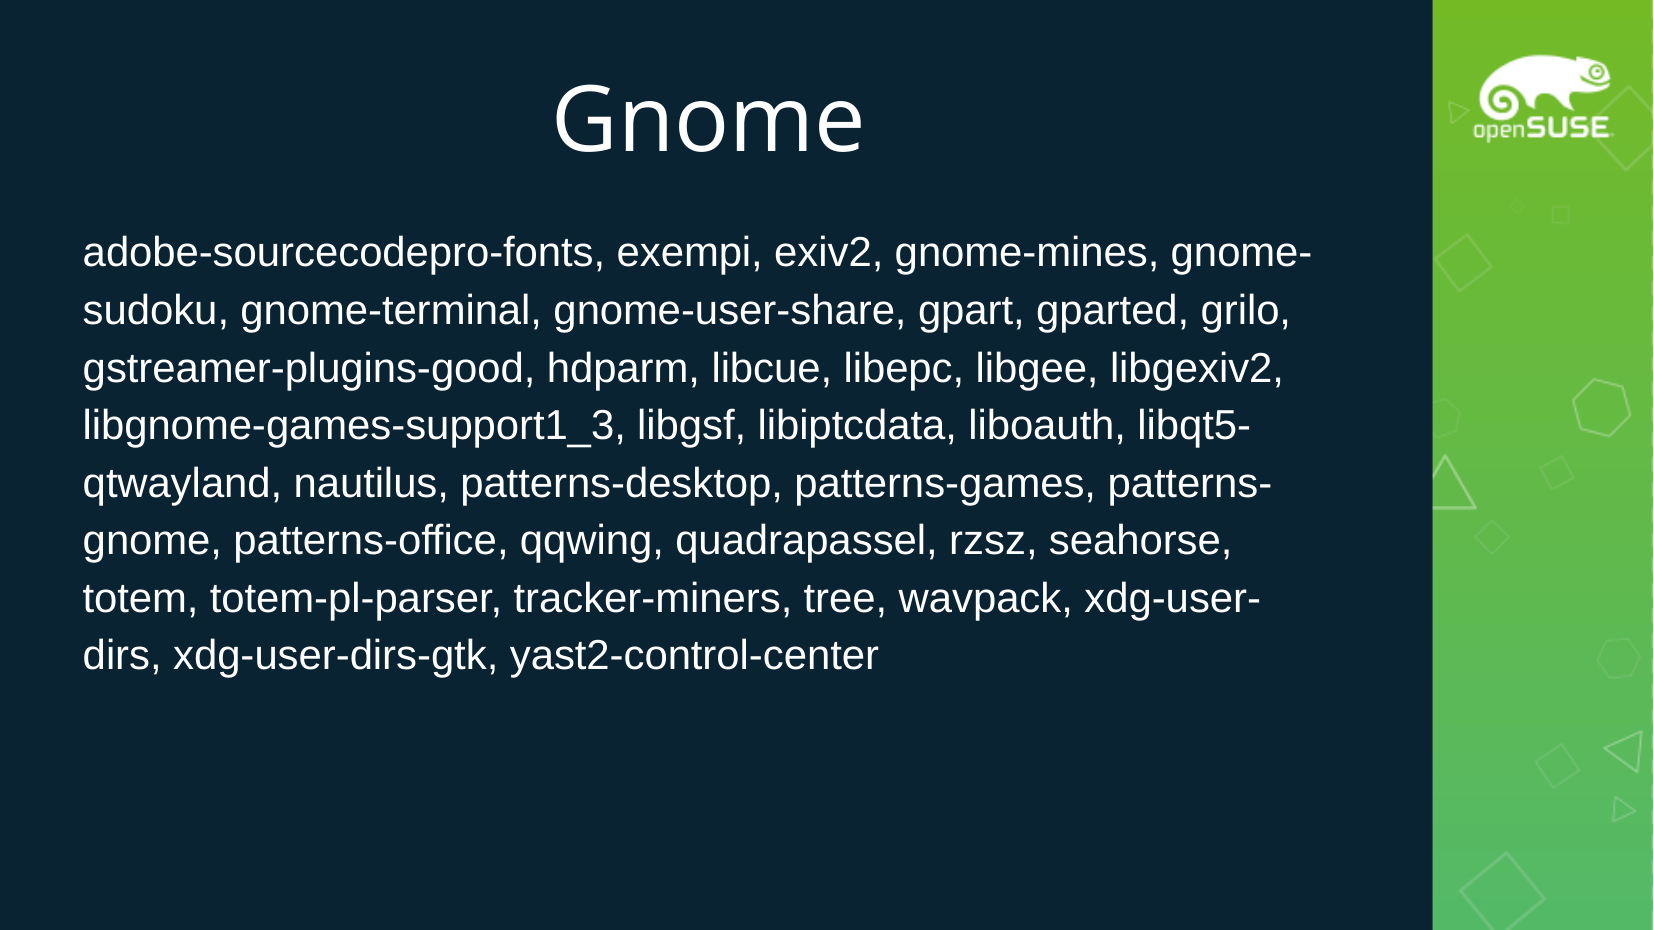

# Gnome
adobe-sourcecodepro-fonts, exempi, exiv2, gnome-mines, gnome-sudoku, gnome-terminal, gnome-user-share, gpart, gparted, grilo, gstreamer-plugins-good, hdparm, libcue, libepc, libgee, libgexiv2, libgnome-games-support1_3, libgsf, libiptcdata, liboauth, libqt5-qtwayland, nautilus, patterns-desktop, patterns-games, patterns-gnome, patterns-office, qqwing, quadrapassel, rzsz, seahorse, totem, totem-pl-parser, tracker-miners, tree, wavpack, xdg-user-dirs, xdg-user-dirs-gtk, yast2-control-center